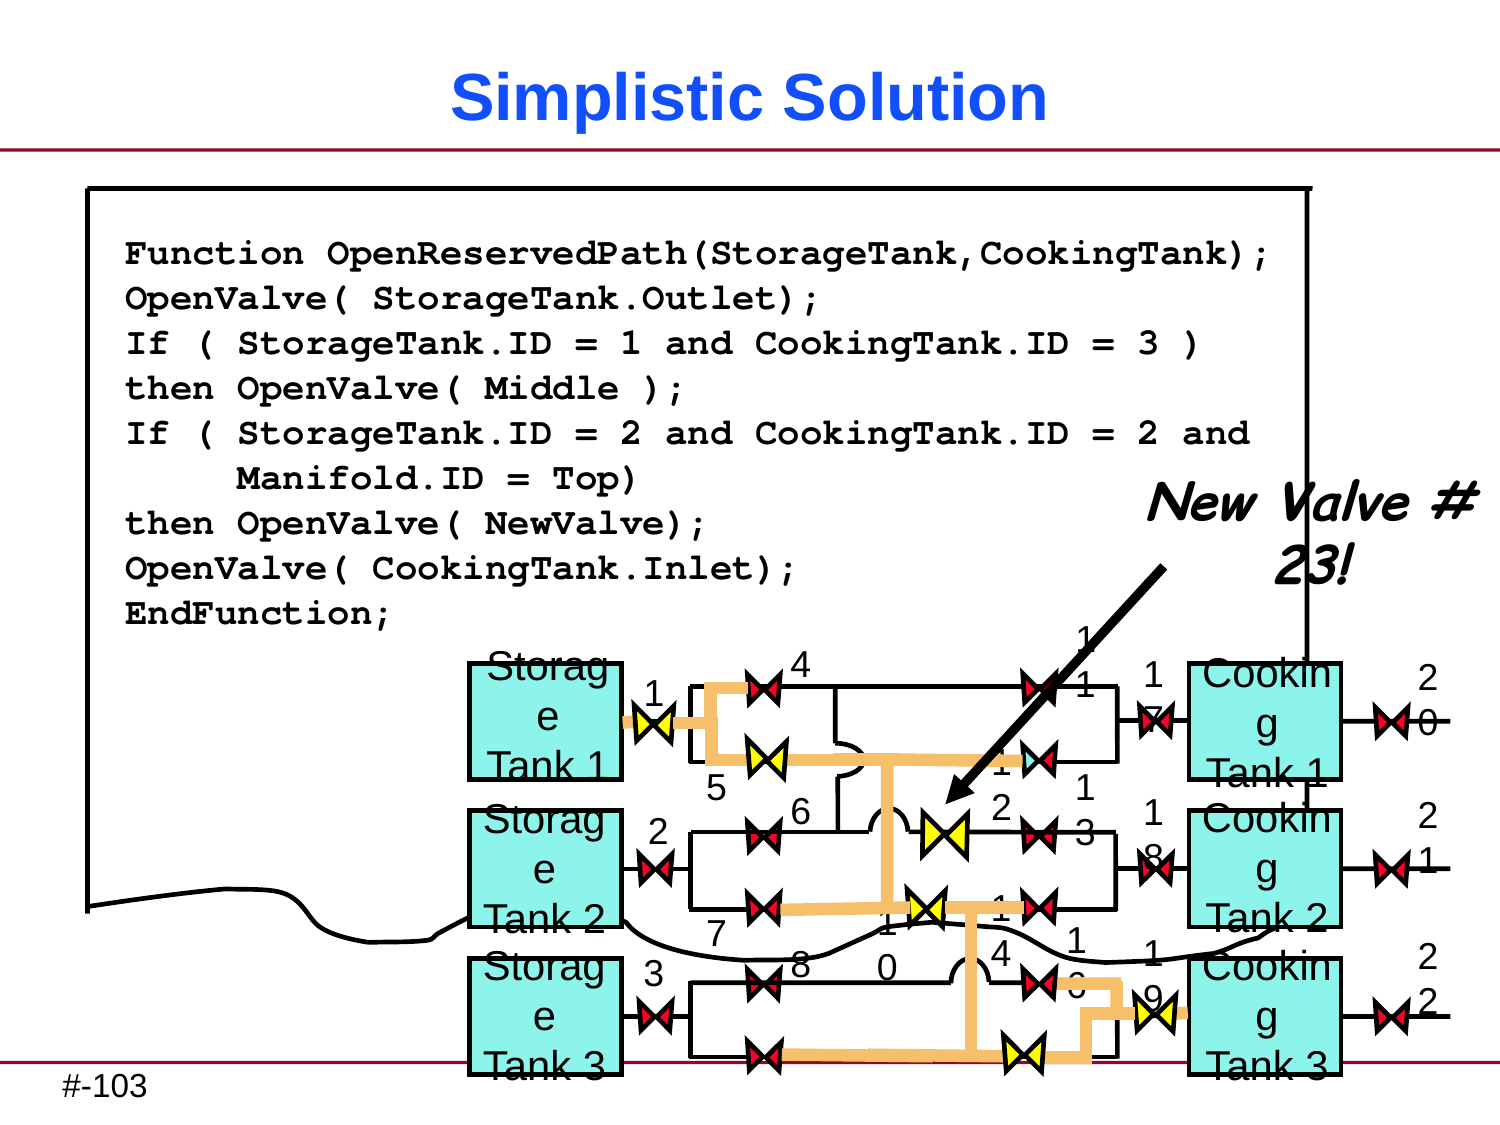

# Simplistic Solution

Function OpenReservedPath(StorageTank,CookingTank);
OpenValve( StorageTank.Outlet);
If ( StorageTank.ID = 1 and CookingTank.ID = 3 ) then OpenValve( Middle );
If ( StorageTank.ID = 2 and CookingTank.ID = 2 and
     Manifold.ID = Top)
then OpenValve( NewValve);
OpenValve( CookingTank.Inlet);
EndFunction;

New Valve # 23!

11
4
1
17
20
Storage
Tank 1
Cooking
Tank 1

12
5

13

6

2
18

21
Cooking
Tank 2
Storage
Tank 2

14
7
10

16
8
3
19
22
Storage
Tank 3
Cooking
Tank 3